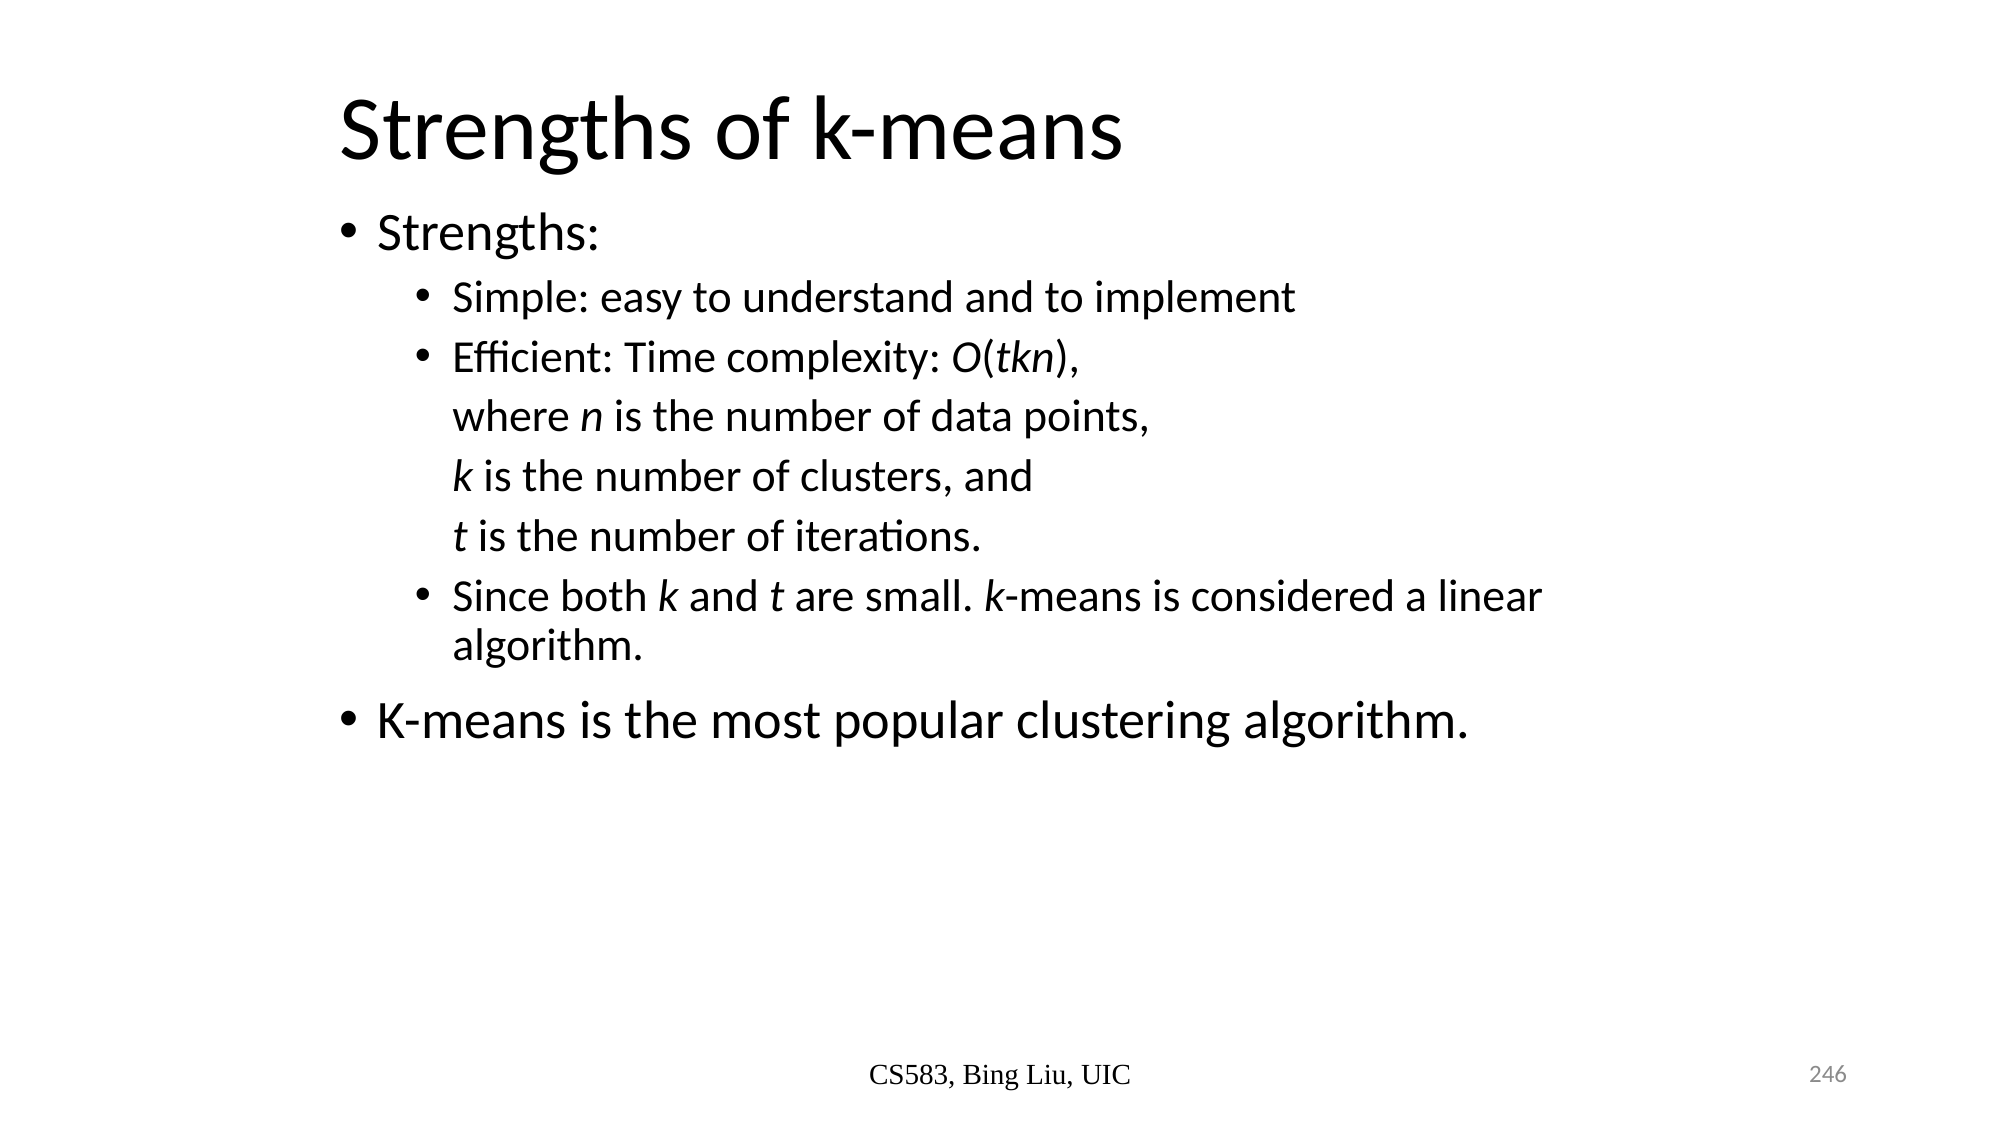

# Strengths of k-means
Strengths:
Simple: easy to understand and to implement
Efficient: Time complexity: O(tkn),
	where n is the number of data points,
	k is the number of clusters, and
	t is the number of iterations.
Since both k and t are small. k-means is considered a linear algorithm.
K-means is the most popular clustering algorithm.
CS583, Bing Liu, UIC
246